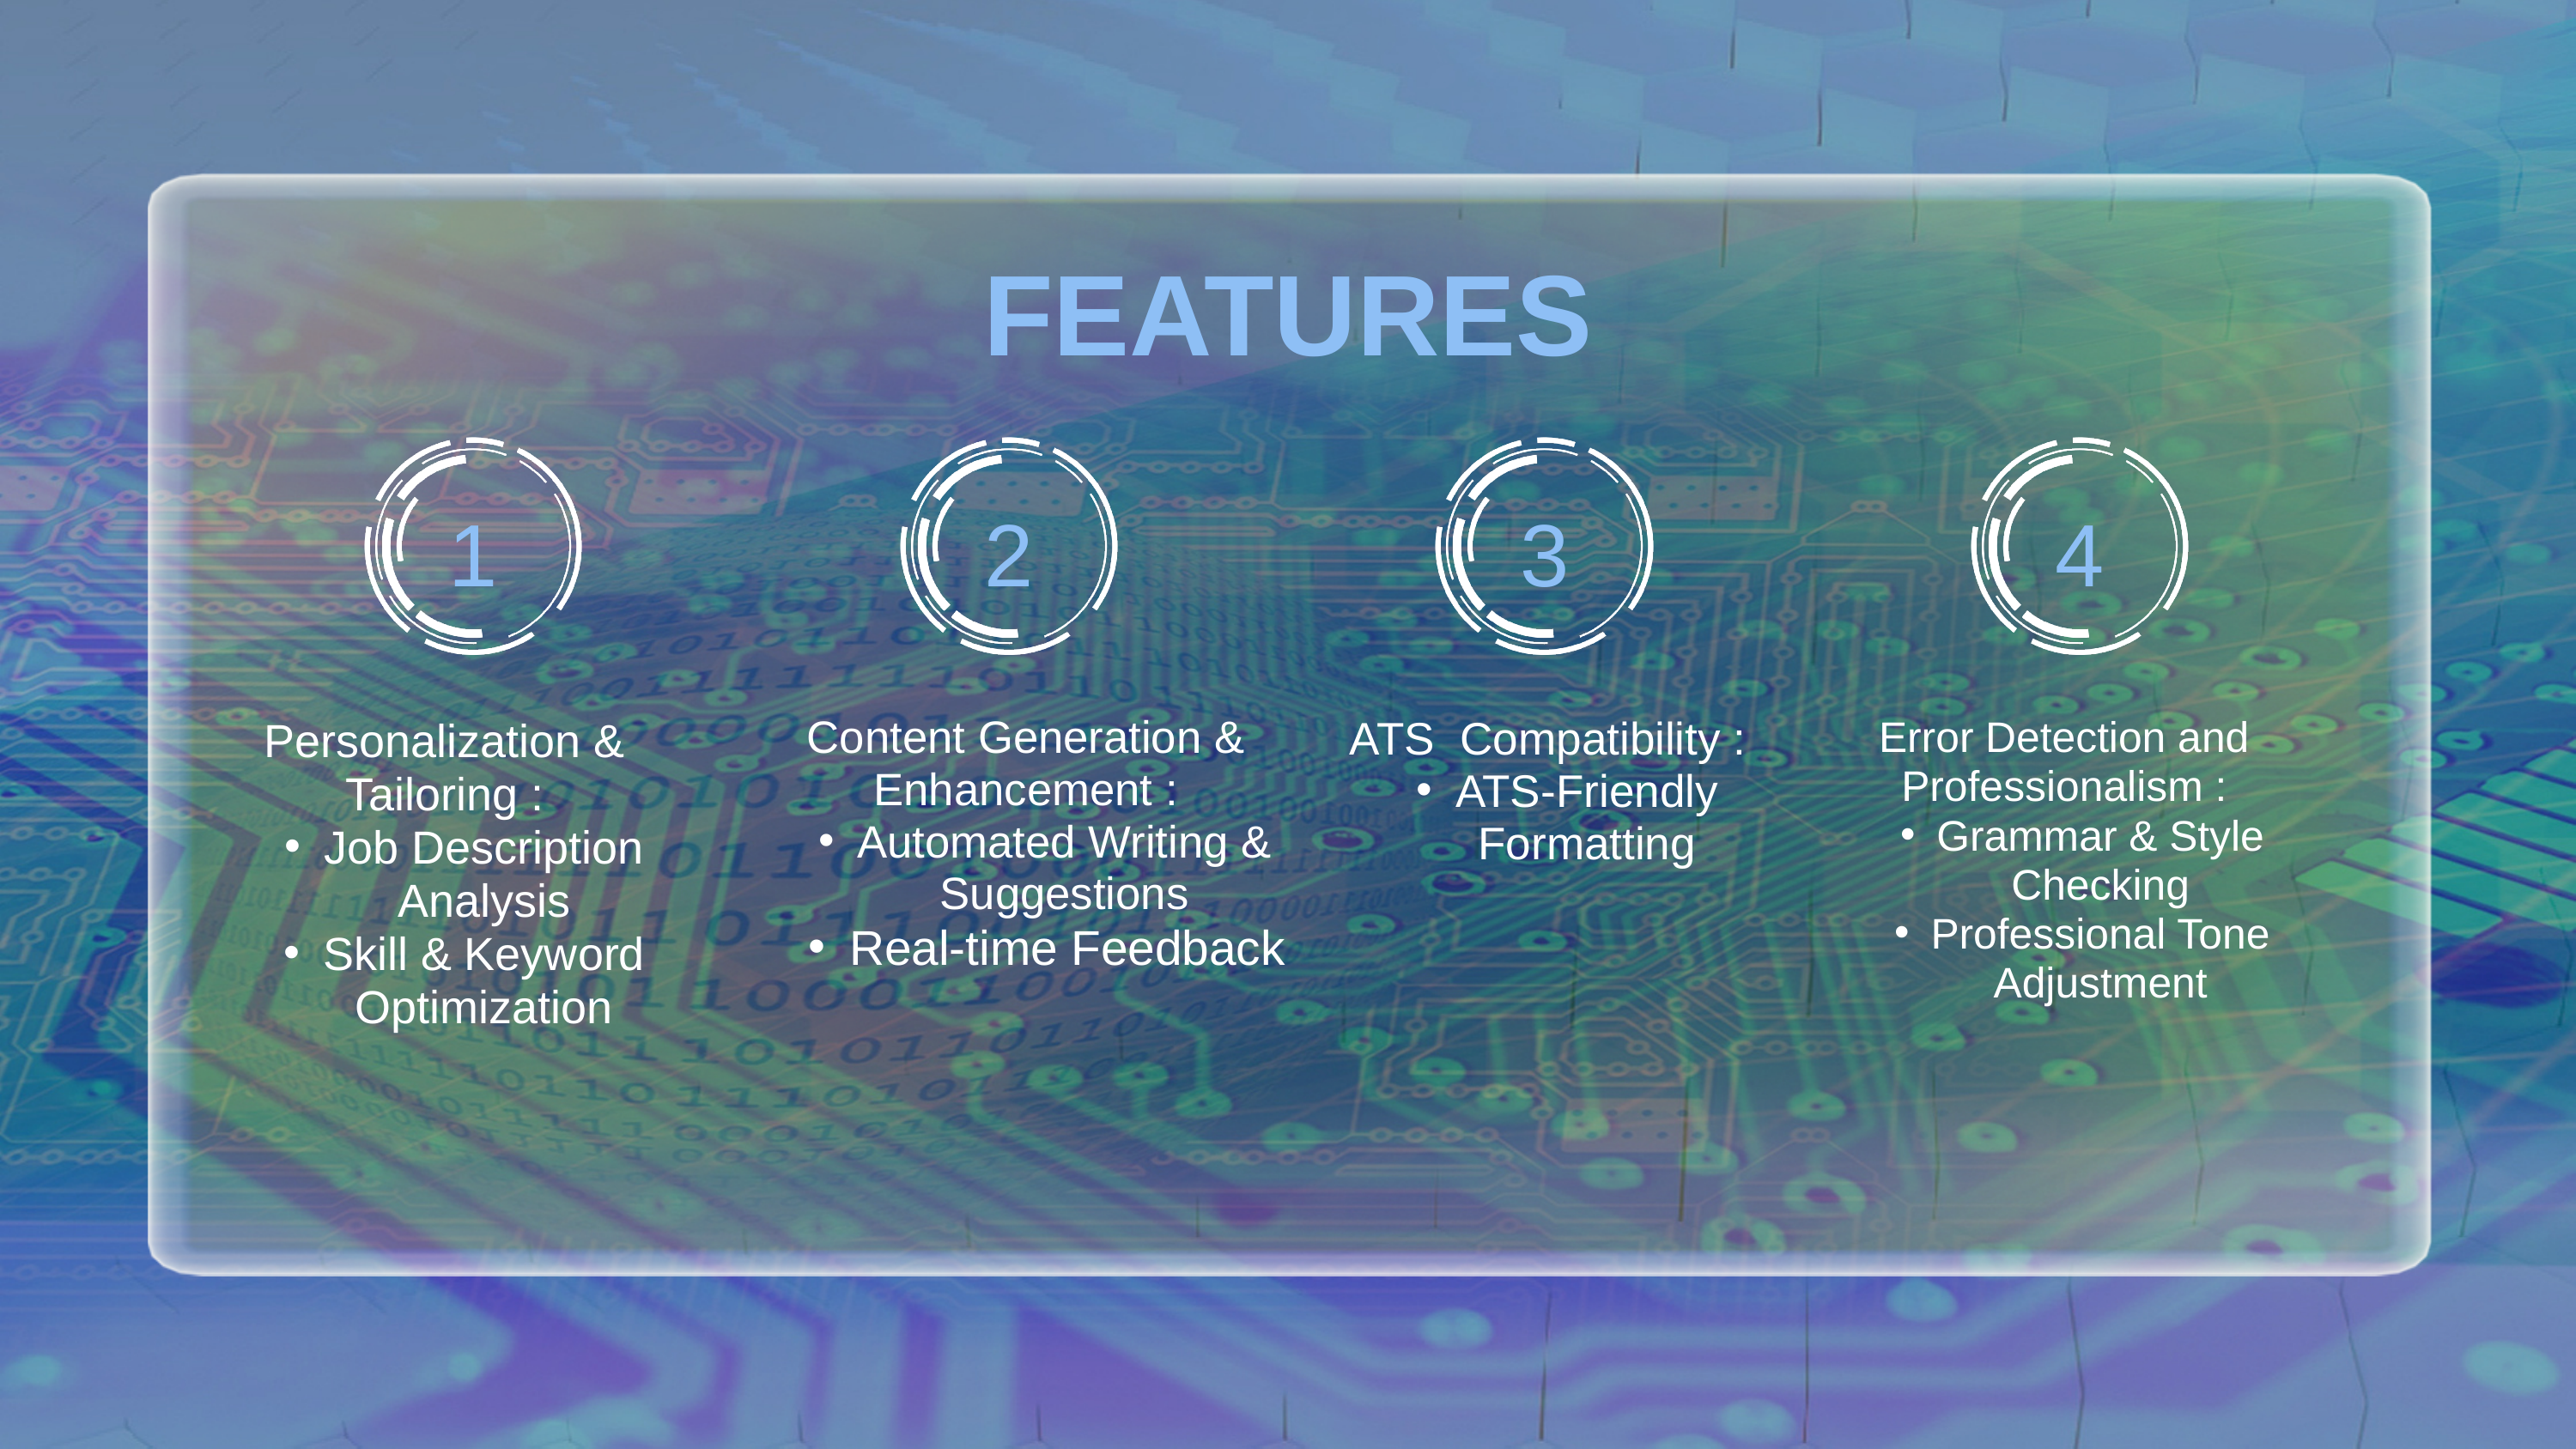

FEATURES

1
2
3
4
Content Generation & Enhancement :
Automated Writing & Suggestions
Real-time Feedback

ATS  Compatibility :
ATS-Friendly Formatting

Error Detection and Professionalism :
Grammar & Style Checking
Professional Tone Adjustment

Personalization & Tailoring :
Job Description Analysis
Skill & Keyword Optimization